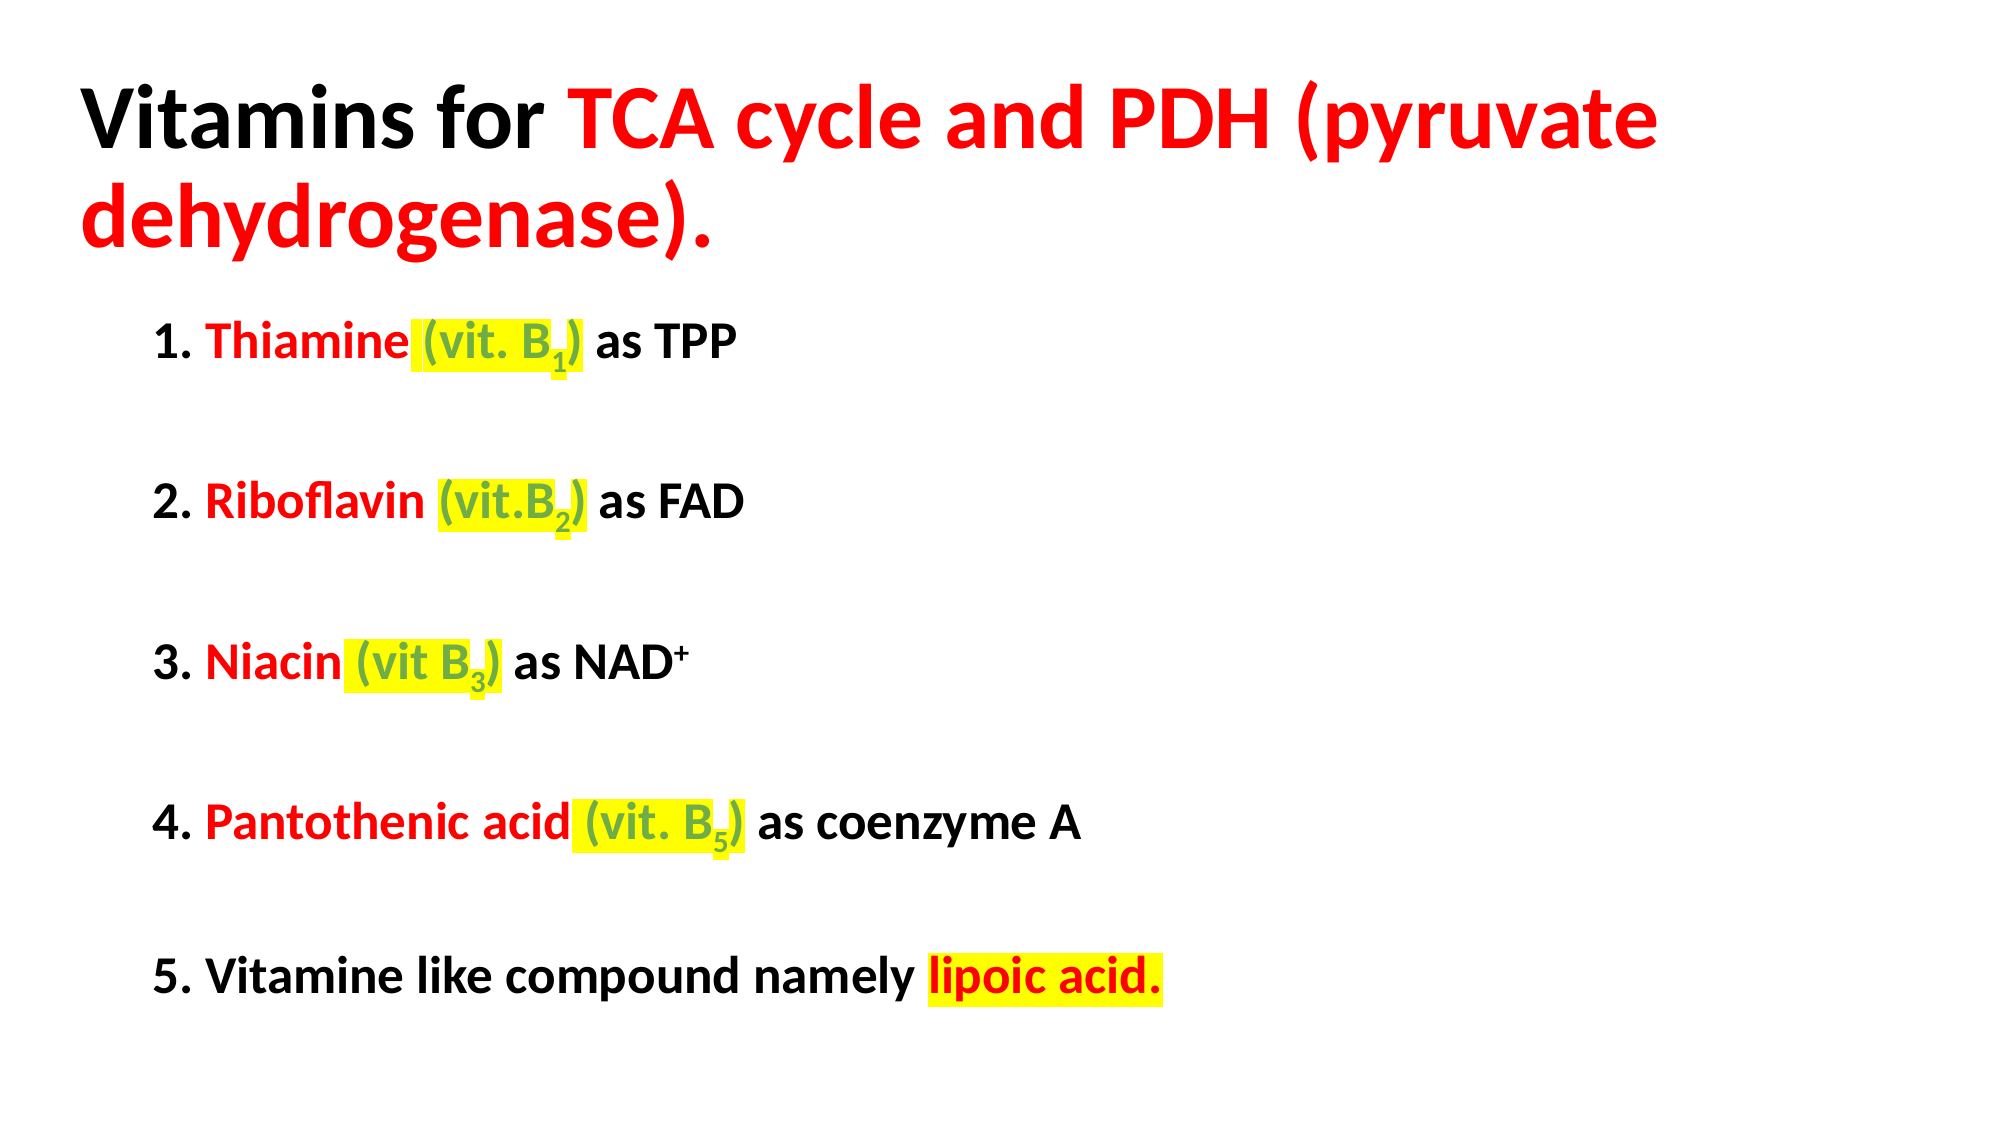

# Vitamins for TCA cycle and PDH (pyruvate dehydrogenase).
1. Thiamine (vit. B1) as TPP

2. Riboflavin (vit.B2) as FAD

3. Niacin (vit B3) as NAD+

4. Pantothenic acid (vit. B5) as coenzyme A

5. Vitamine like compound namely lipoic acid.